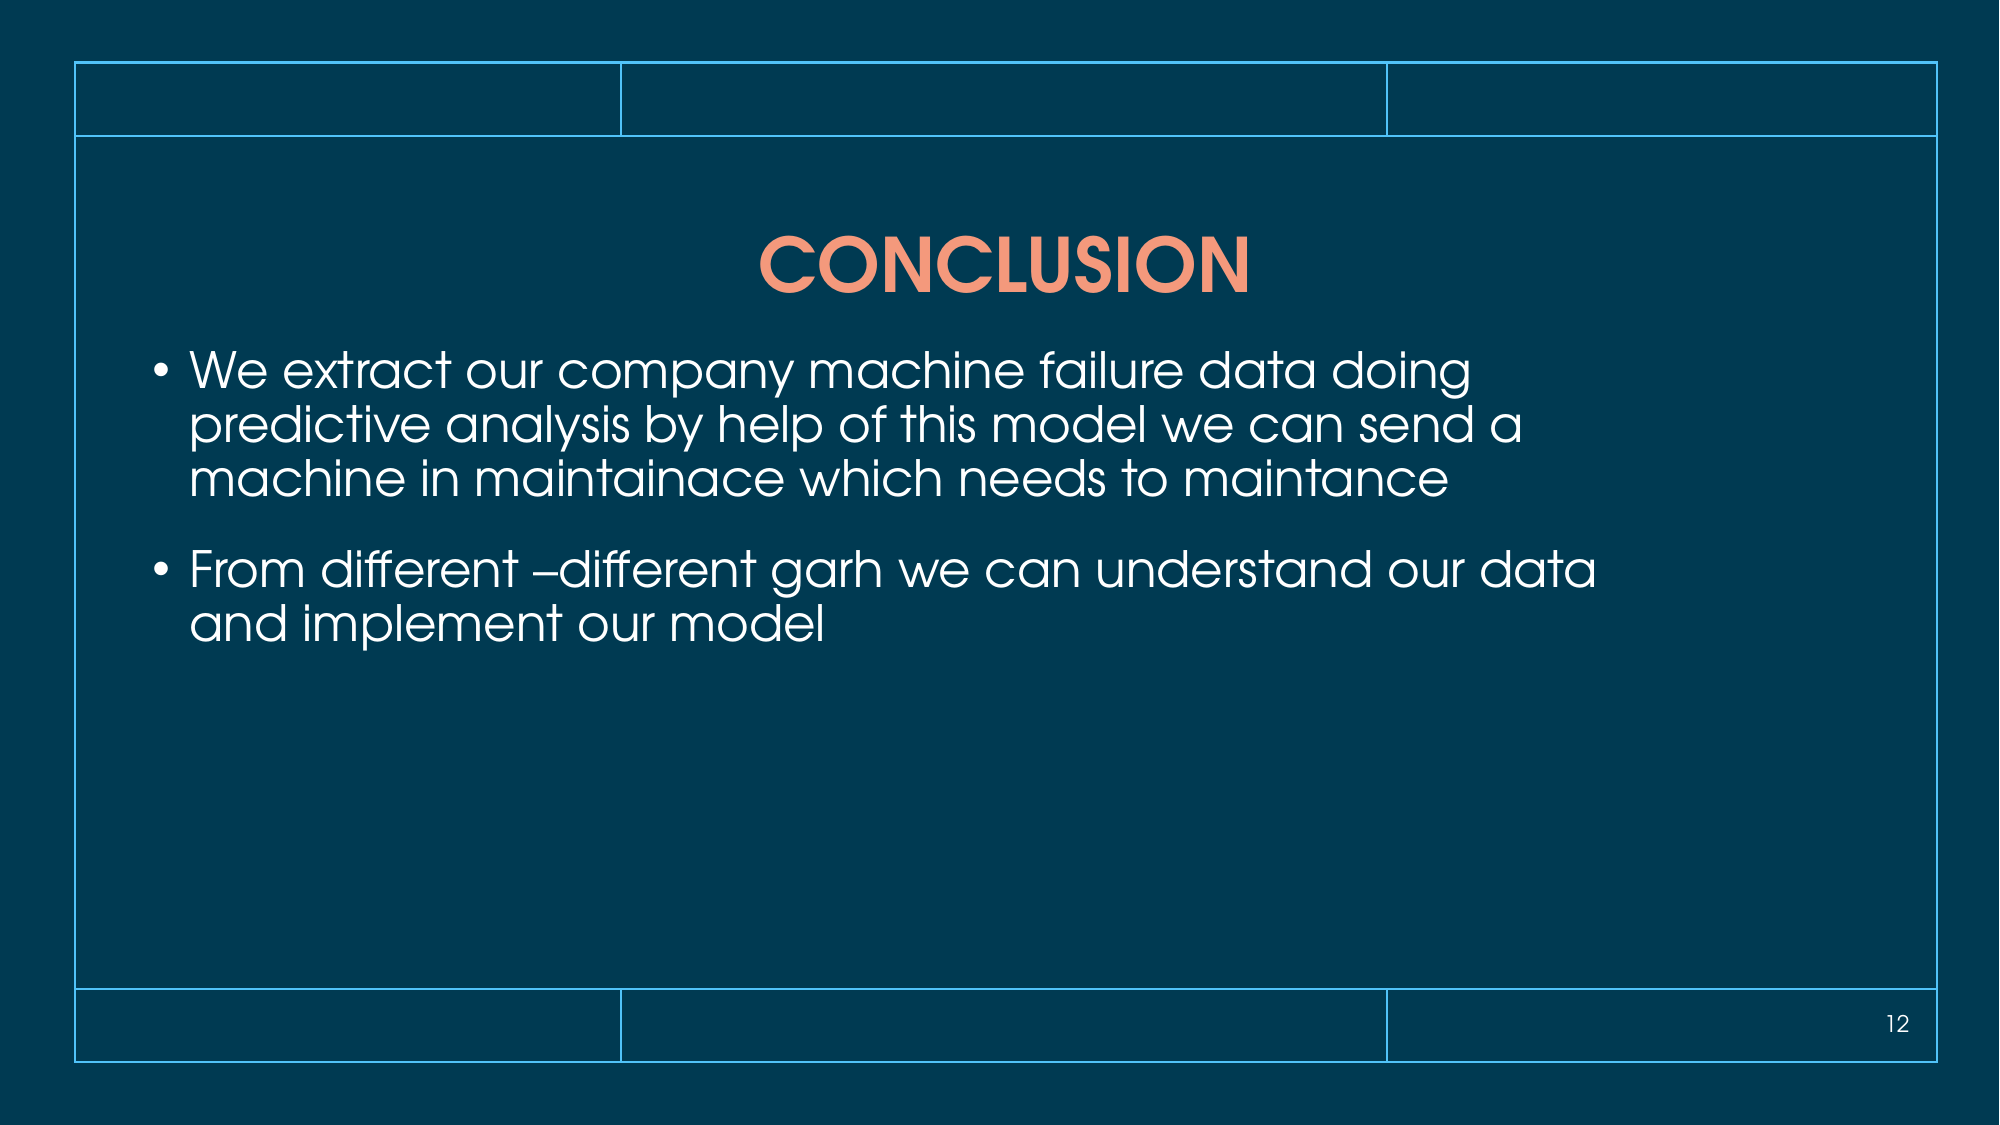

# Conclusion
We extract our company machine failure data doing predictive analysis by help of this model we can send a machine in maintainace which needs to maintance
From different –different garh we can understand our data and implement our model
12